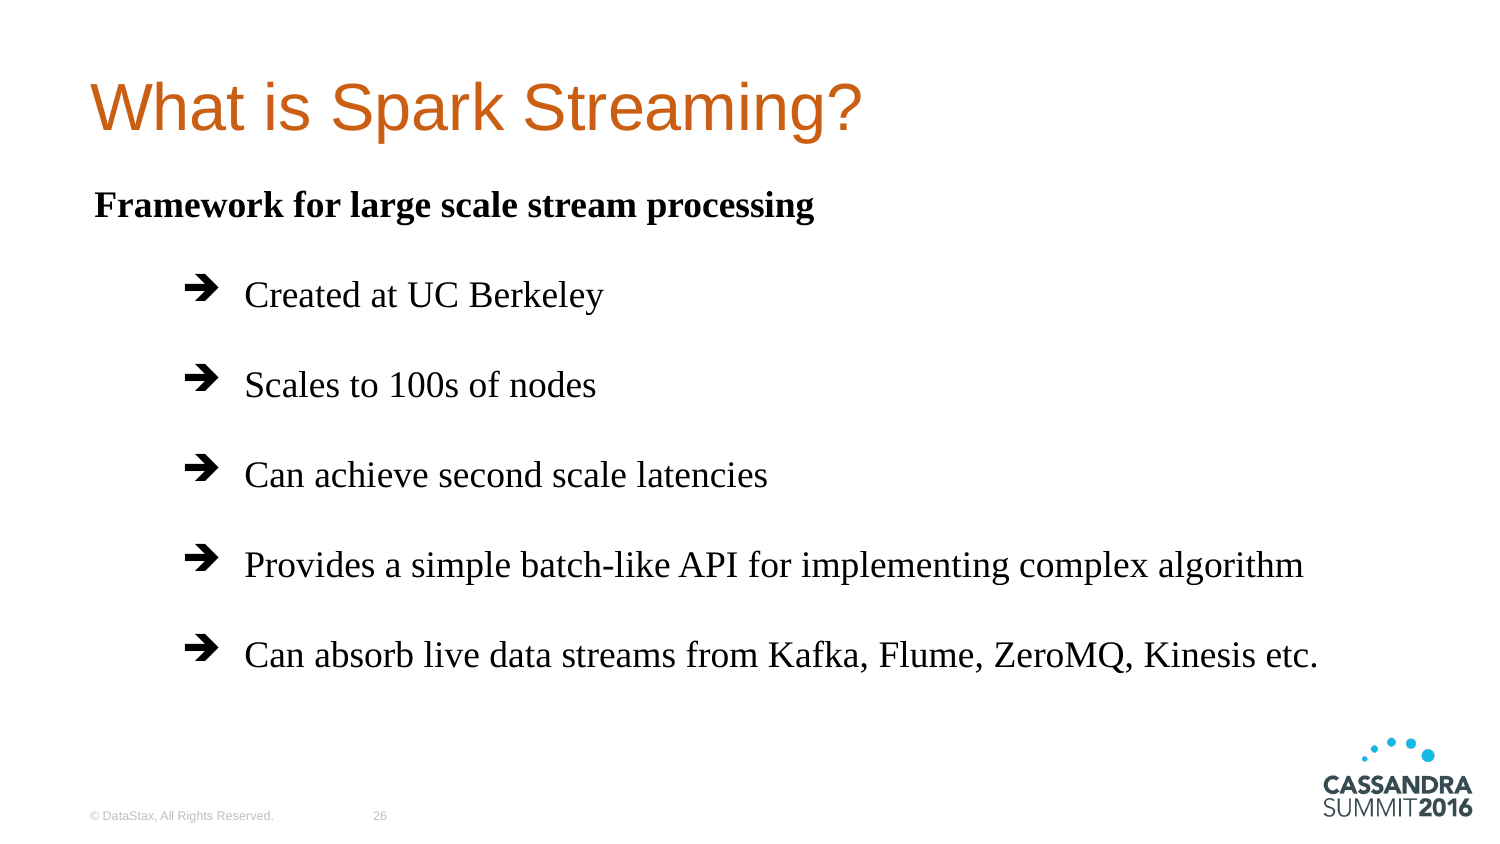

# What is Spark Streaming?
Framework for large scale stream processing

Created at UC Berkeley

Scales to 100s of nodes

Can achieve second scale latencies

Provides a simple batch-like API for implementing complex algorithm

Can absorb live data streams from Kafka, Flume, ZeroMQ, Kinesis etc.

© DataStax, All Rights Reserved.
26